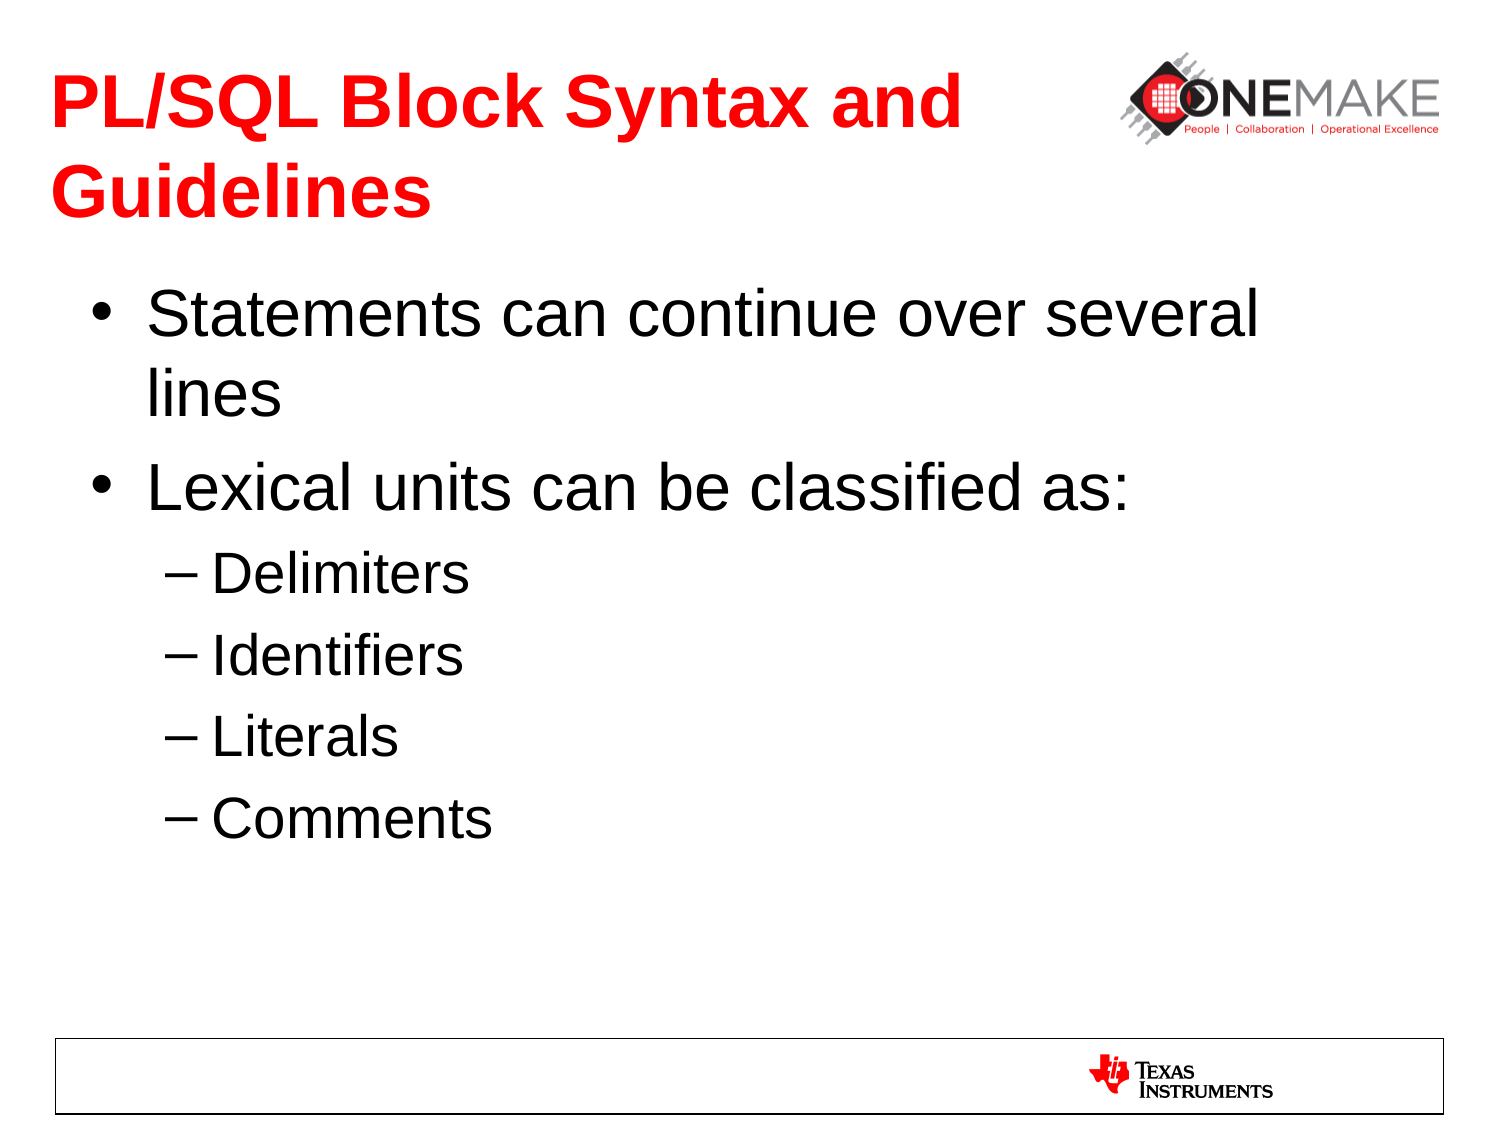

# PL/SQL Block Syntax and Guidelines
Statements can continue over several lines
Lexical units can be classified as:
Delimiters
Identifiers
Literals
Comments